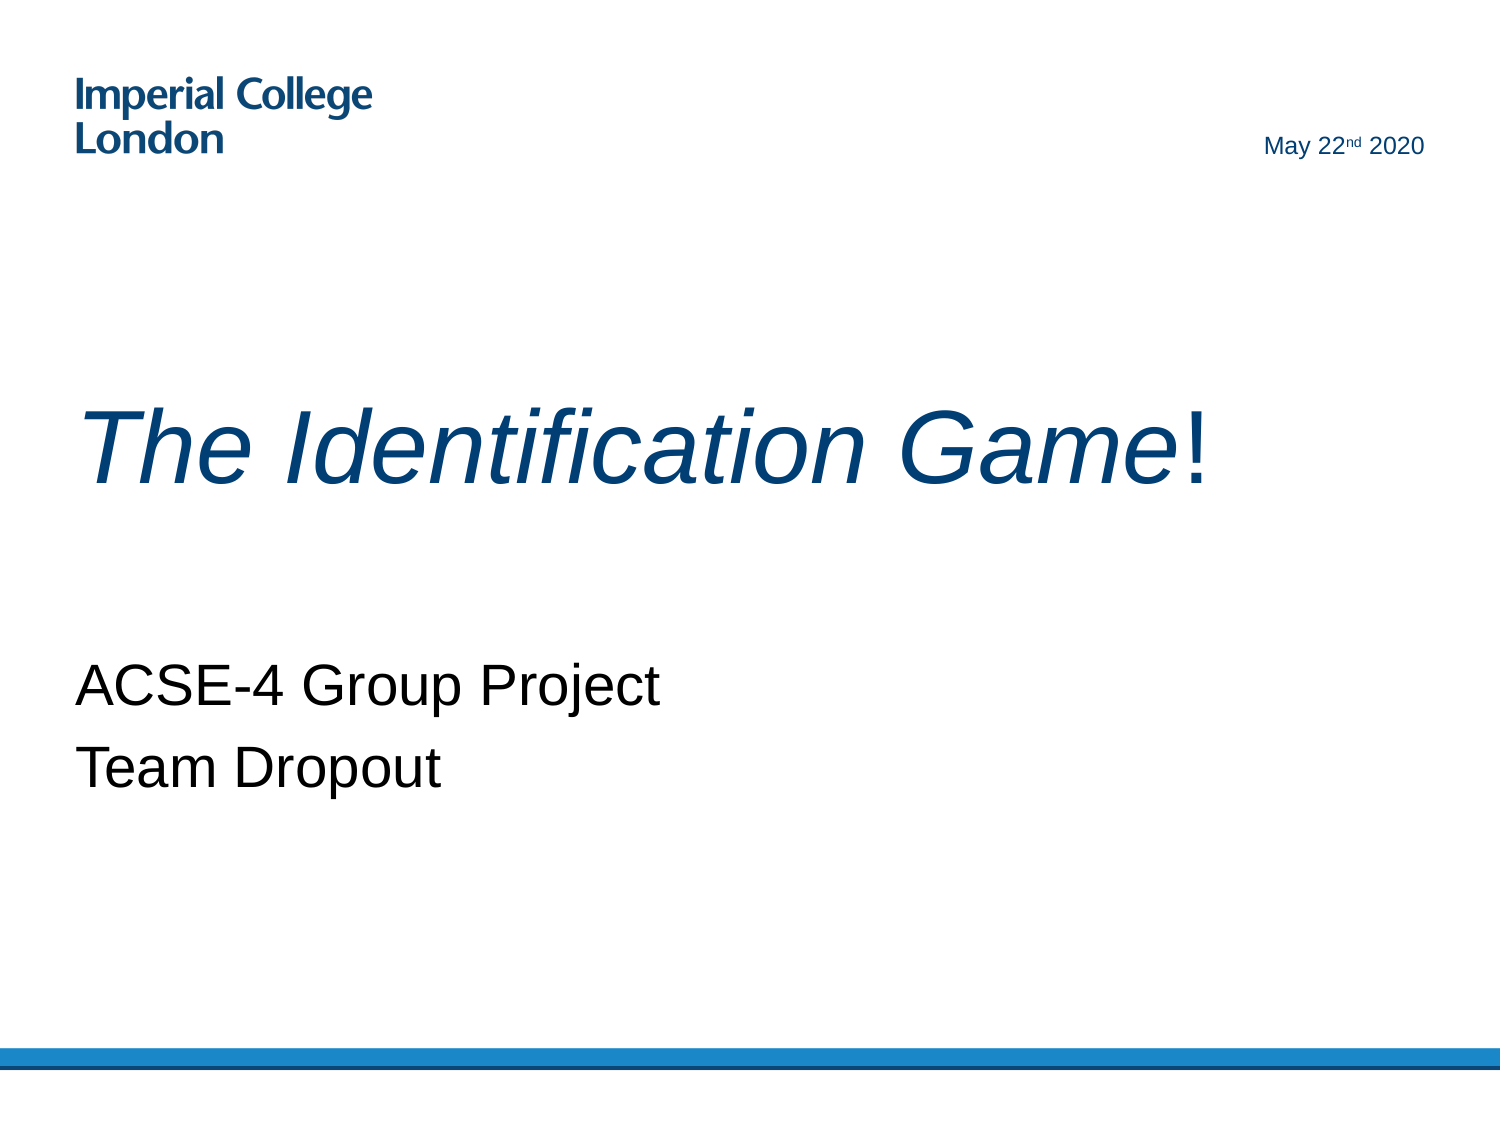

May 22nd 2020
# The Identification Game!
ACSE-4 Group Project
Team Dropout